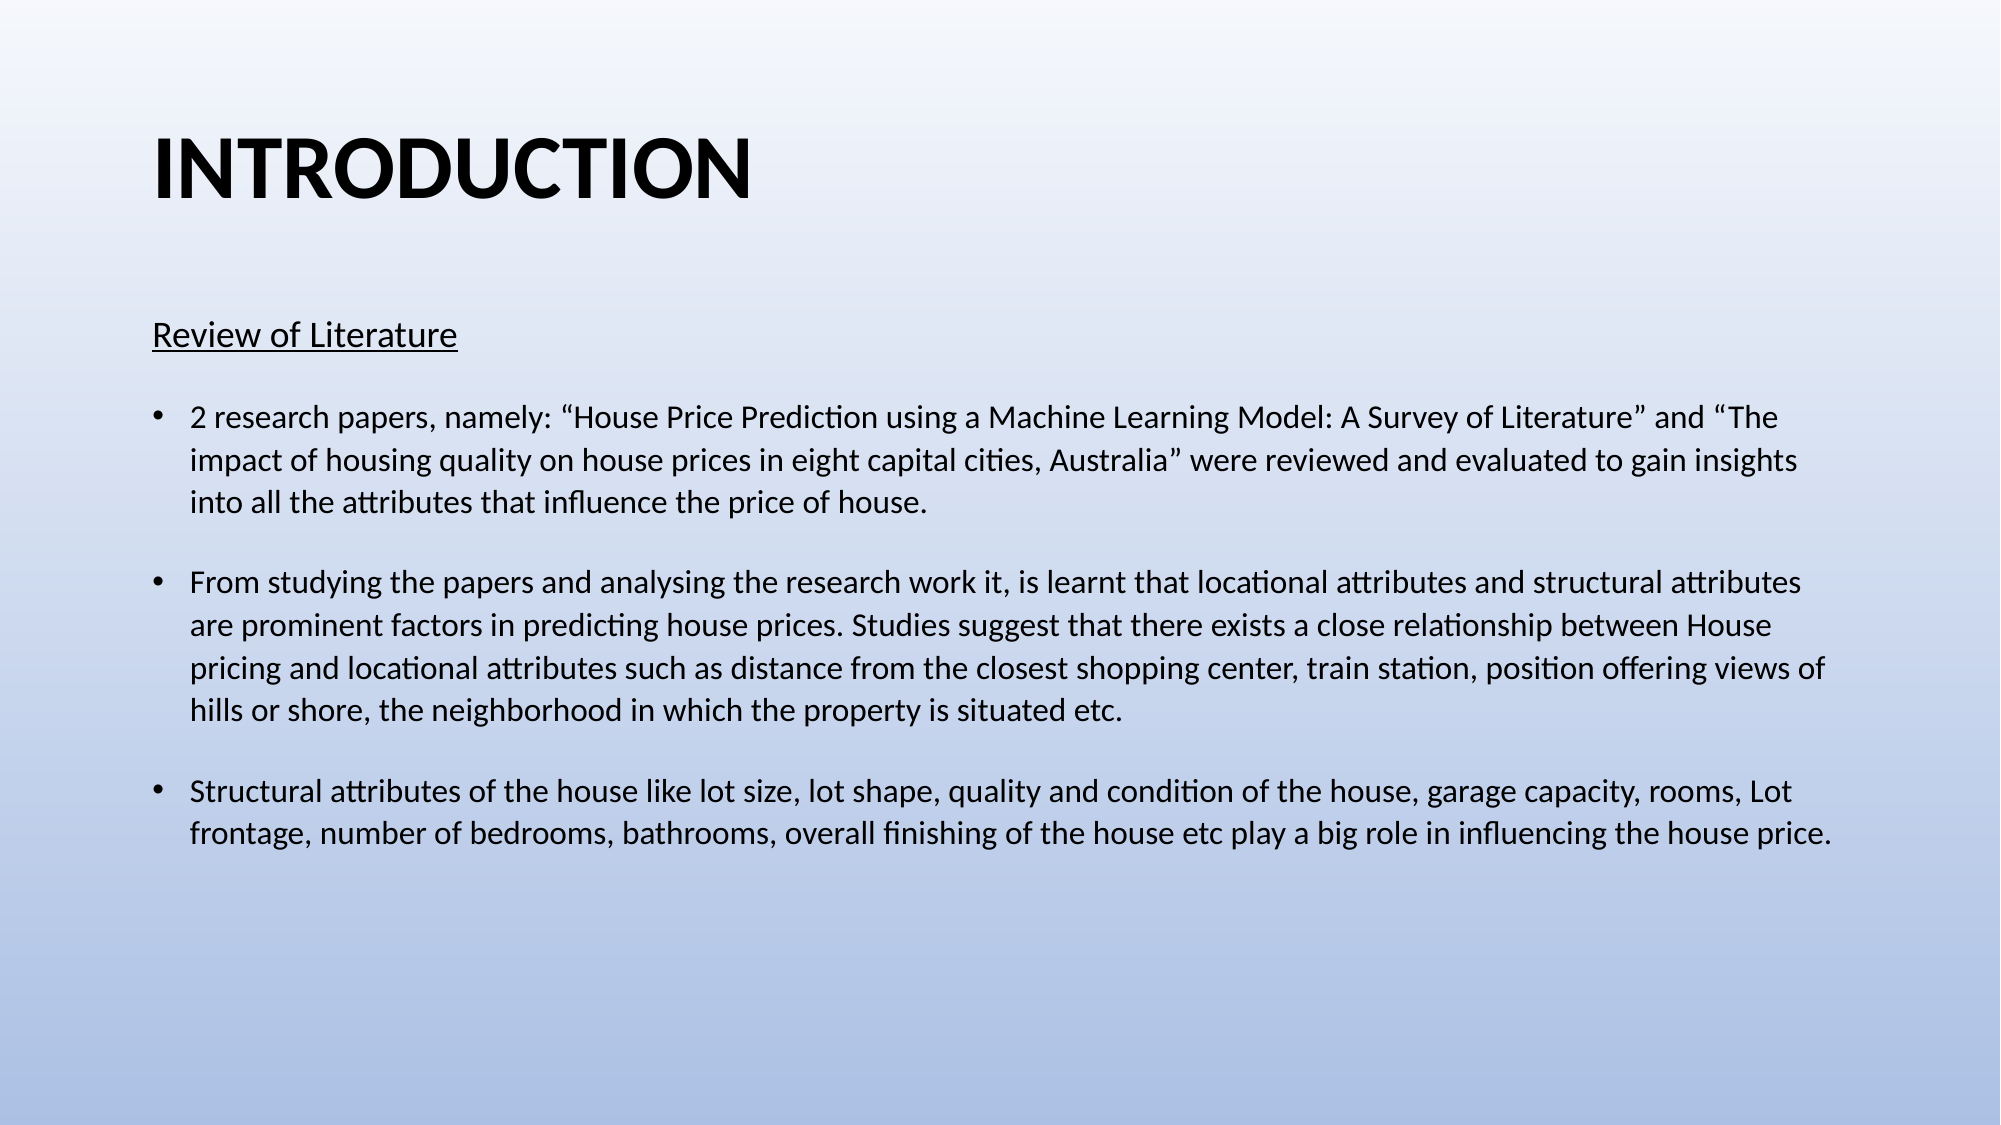

# INTRODUCTION
Review of Literature
2 research papers, namely: “House Price Prediction using a Machine Learning Model: A Survey of Literature” and “The impact of housing quality on house prices in eight capital cities, Australia” were reviewed and evaluated to gain insights into all the attributes that influence the price of house.
From studying the papers and analysing the research work it, is learnt that locational attributes and structural attributes are prominent factors in predicting house prices. Studies suggest that there exists a close relationship between House pricing and locational attributes such as distance from the closest shopping center, train station, position offering views of hills or shore, the neighborhood in which the property is situated etc.
Structural attributes of the house like lot size, lot shape, quality and condition of the house, garage capacity, rooms, Lot frontage, number of bedrooms, bathrooms, overall finishing of the house etc play a big role in influencing the house price.